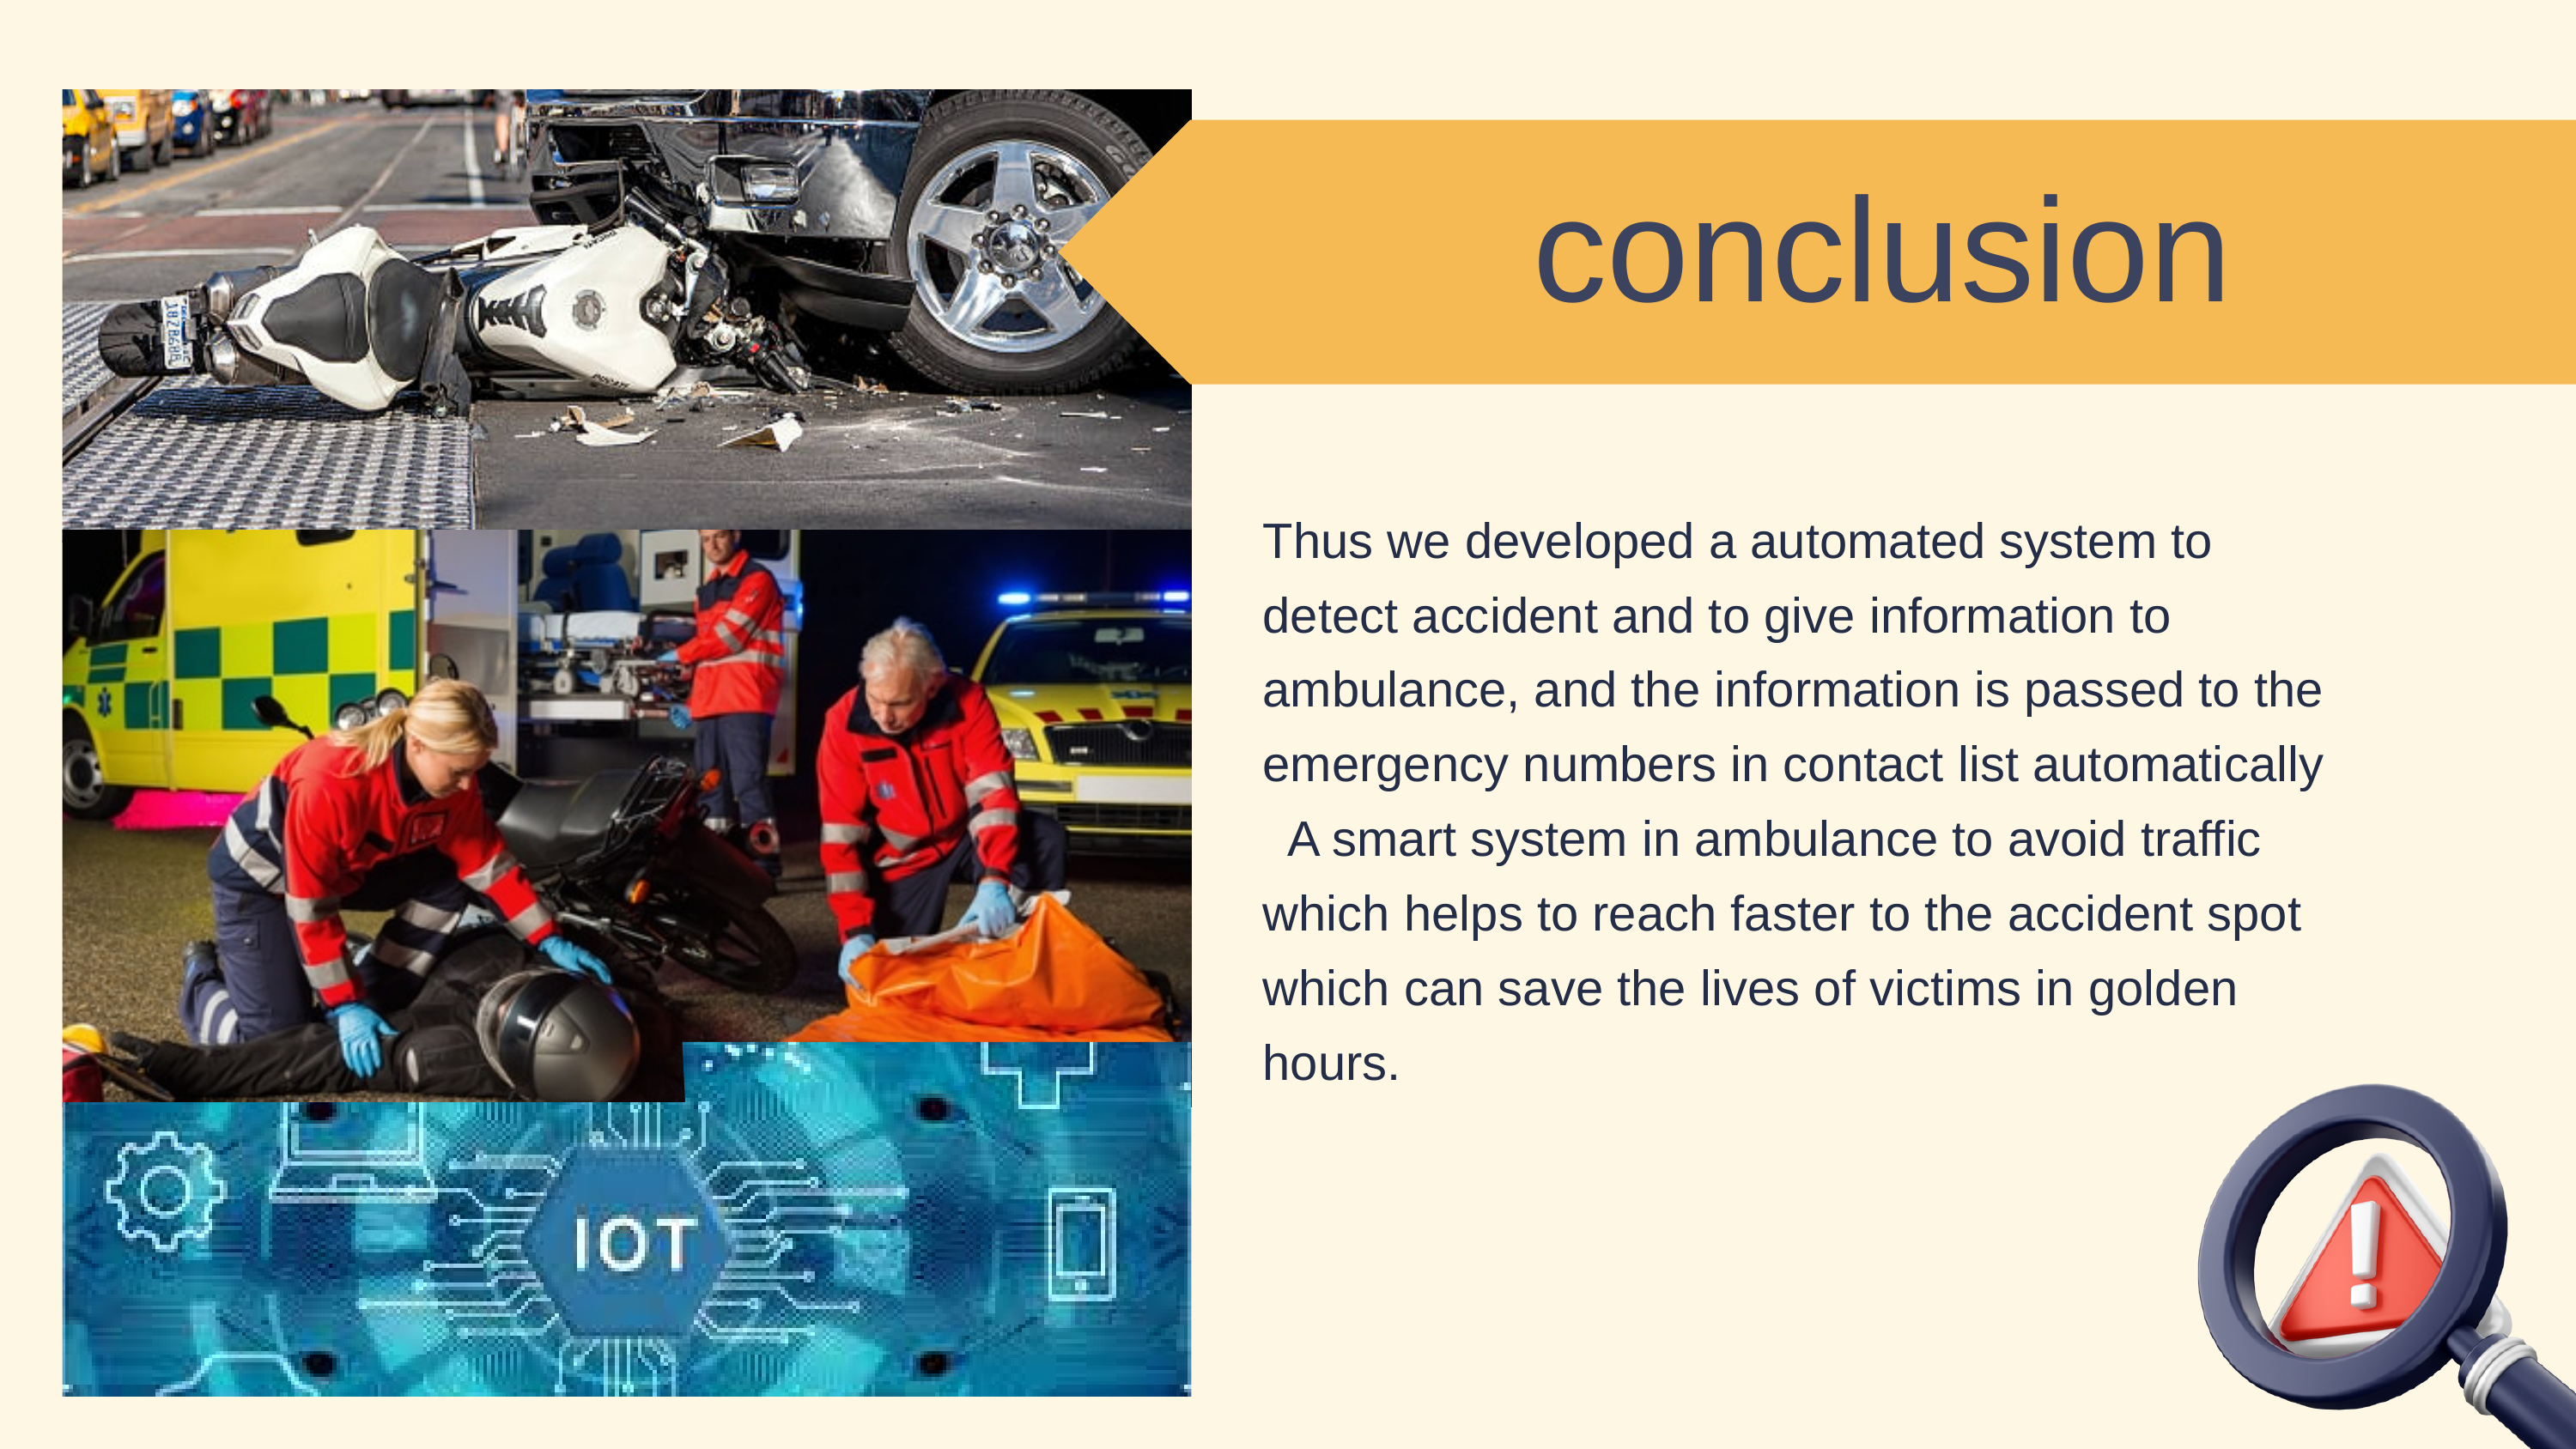

conclusion
Thus we developed a automated system to detect accident and to give information to ambulance, and the information is passed to the emergency numbers in contact list automatically   A smart system in ambulance to avoid traffic which helps to reach faster to the accident spot which can save the lives of victims in golden hours.